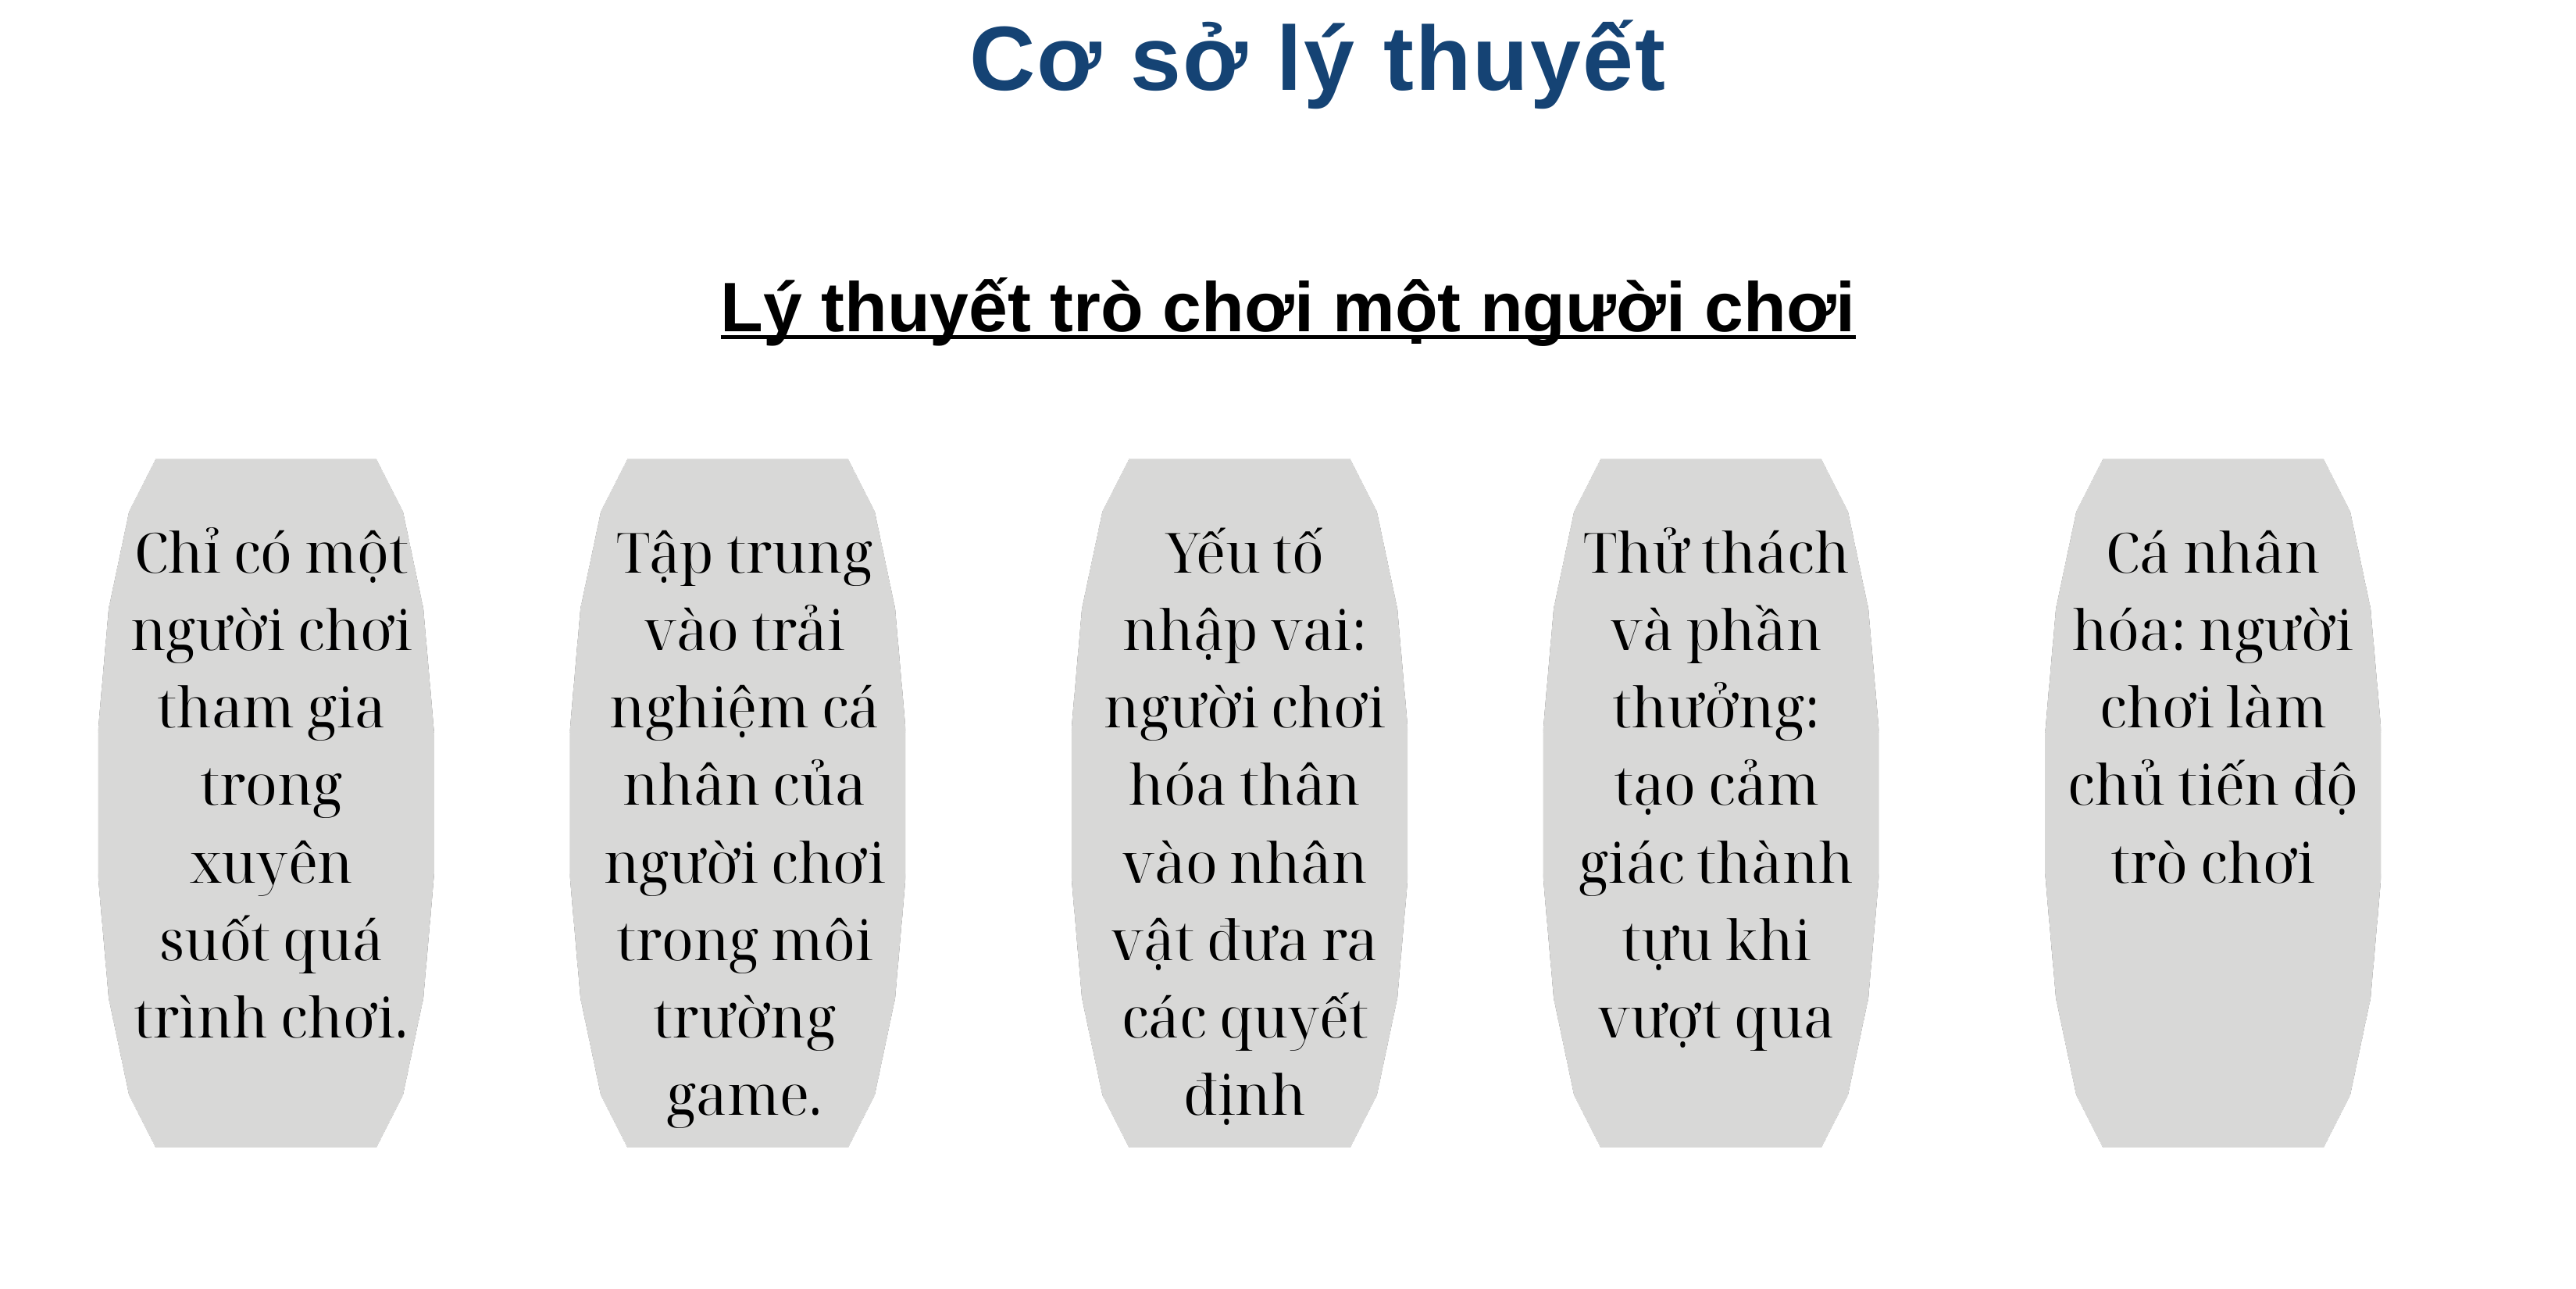

Cơ sở lý thuyết
Lý thuyết trò chơi một người chơi
Chỉ có một người chơi tham gia trong xuyên suốt quá trình chơi.
Tập trung vào trải nghiệm cá nhân của người chơi trong môi trường game.
Yếu tố nhập vai: người chơi hóa thân vào nhân vật đưa ra các quyết định
Thử thách và phần thưởng: tạo cảm giác thành tựu khi vượt qua
Cá nhân hóa: người chơi làm chủ tiến độ trò chơi